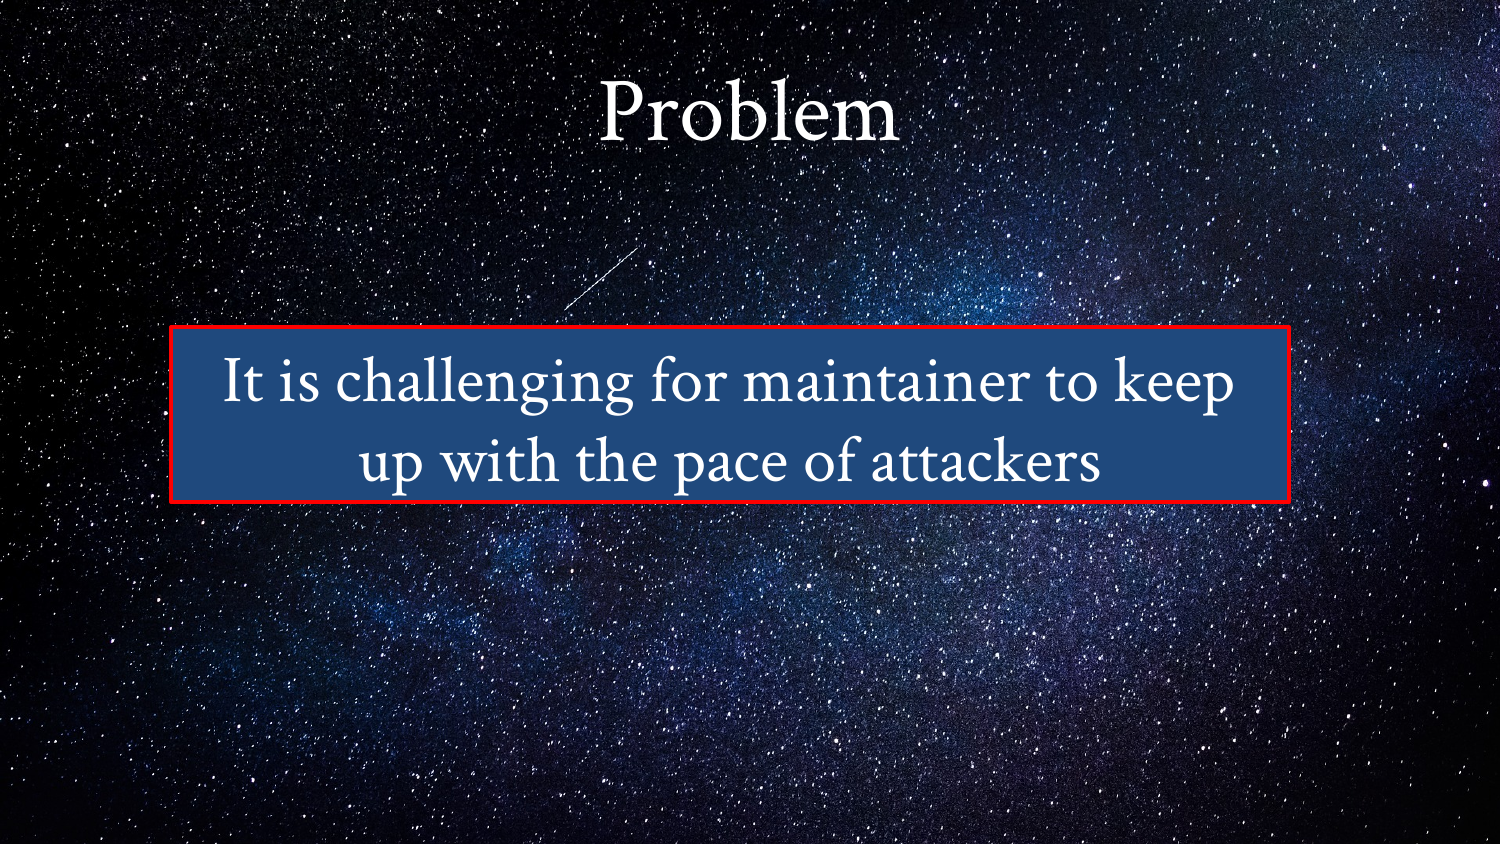

# Problem
It is challenging for maintainer to keep up with the pace of attackers